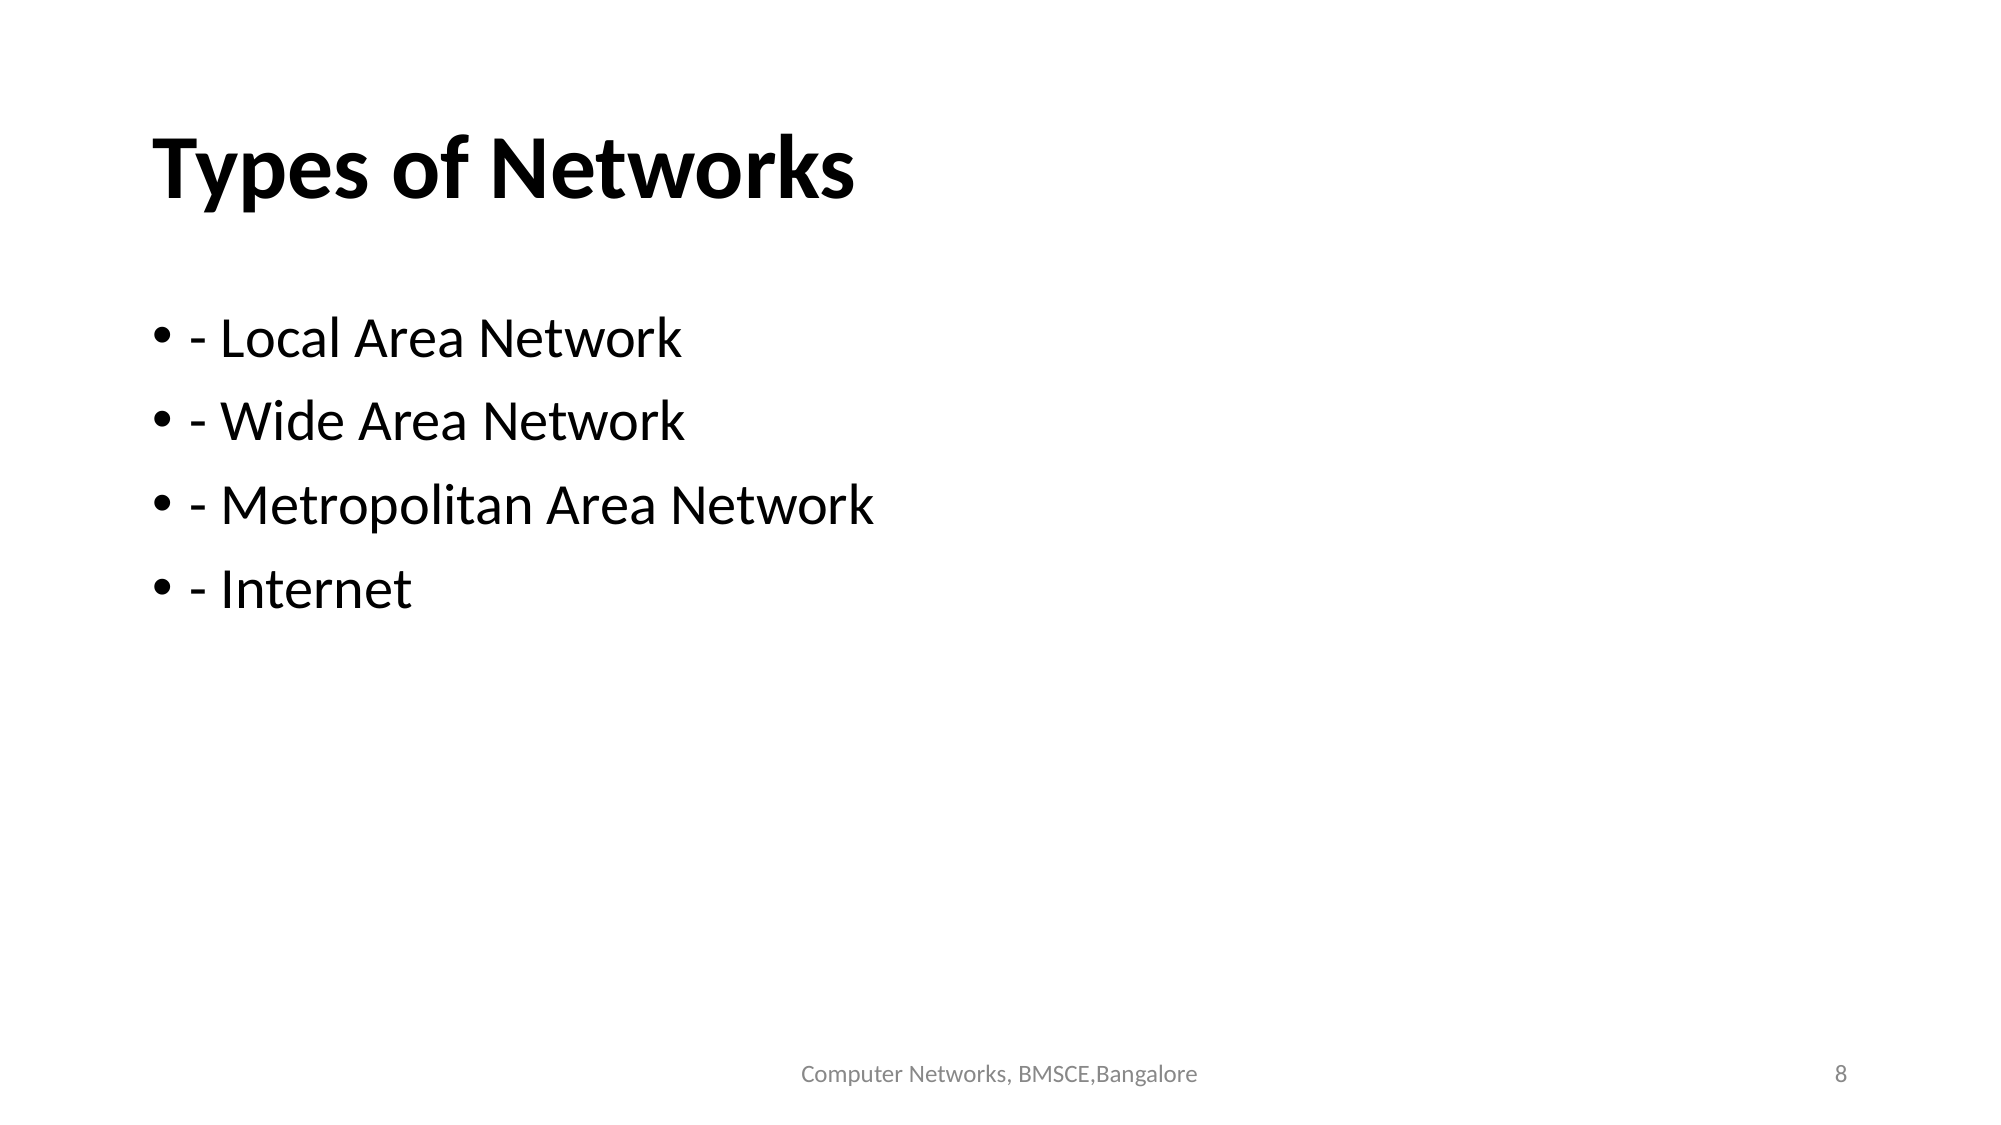

# Types of Networks
- Local Area Network
- Wide Area Network
- Metropolitan Area Network
- Internet
Computer Networks, BMSCE,Bangalore
8